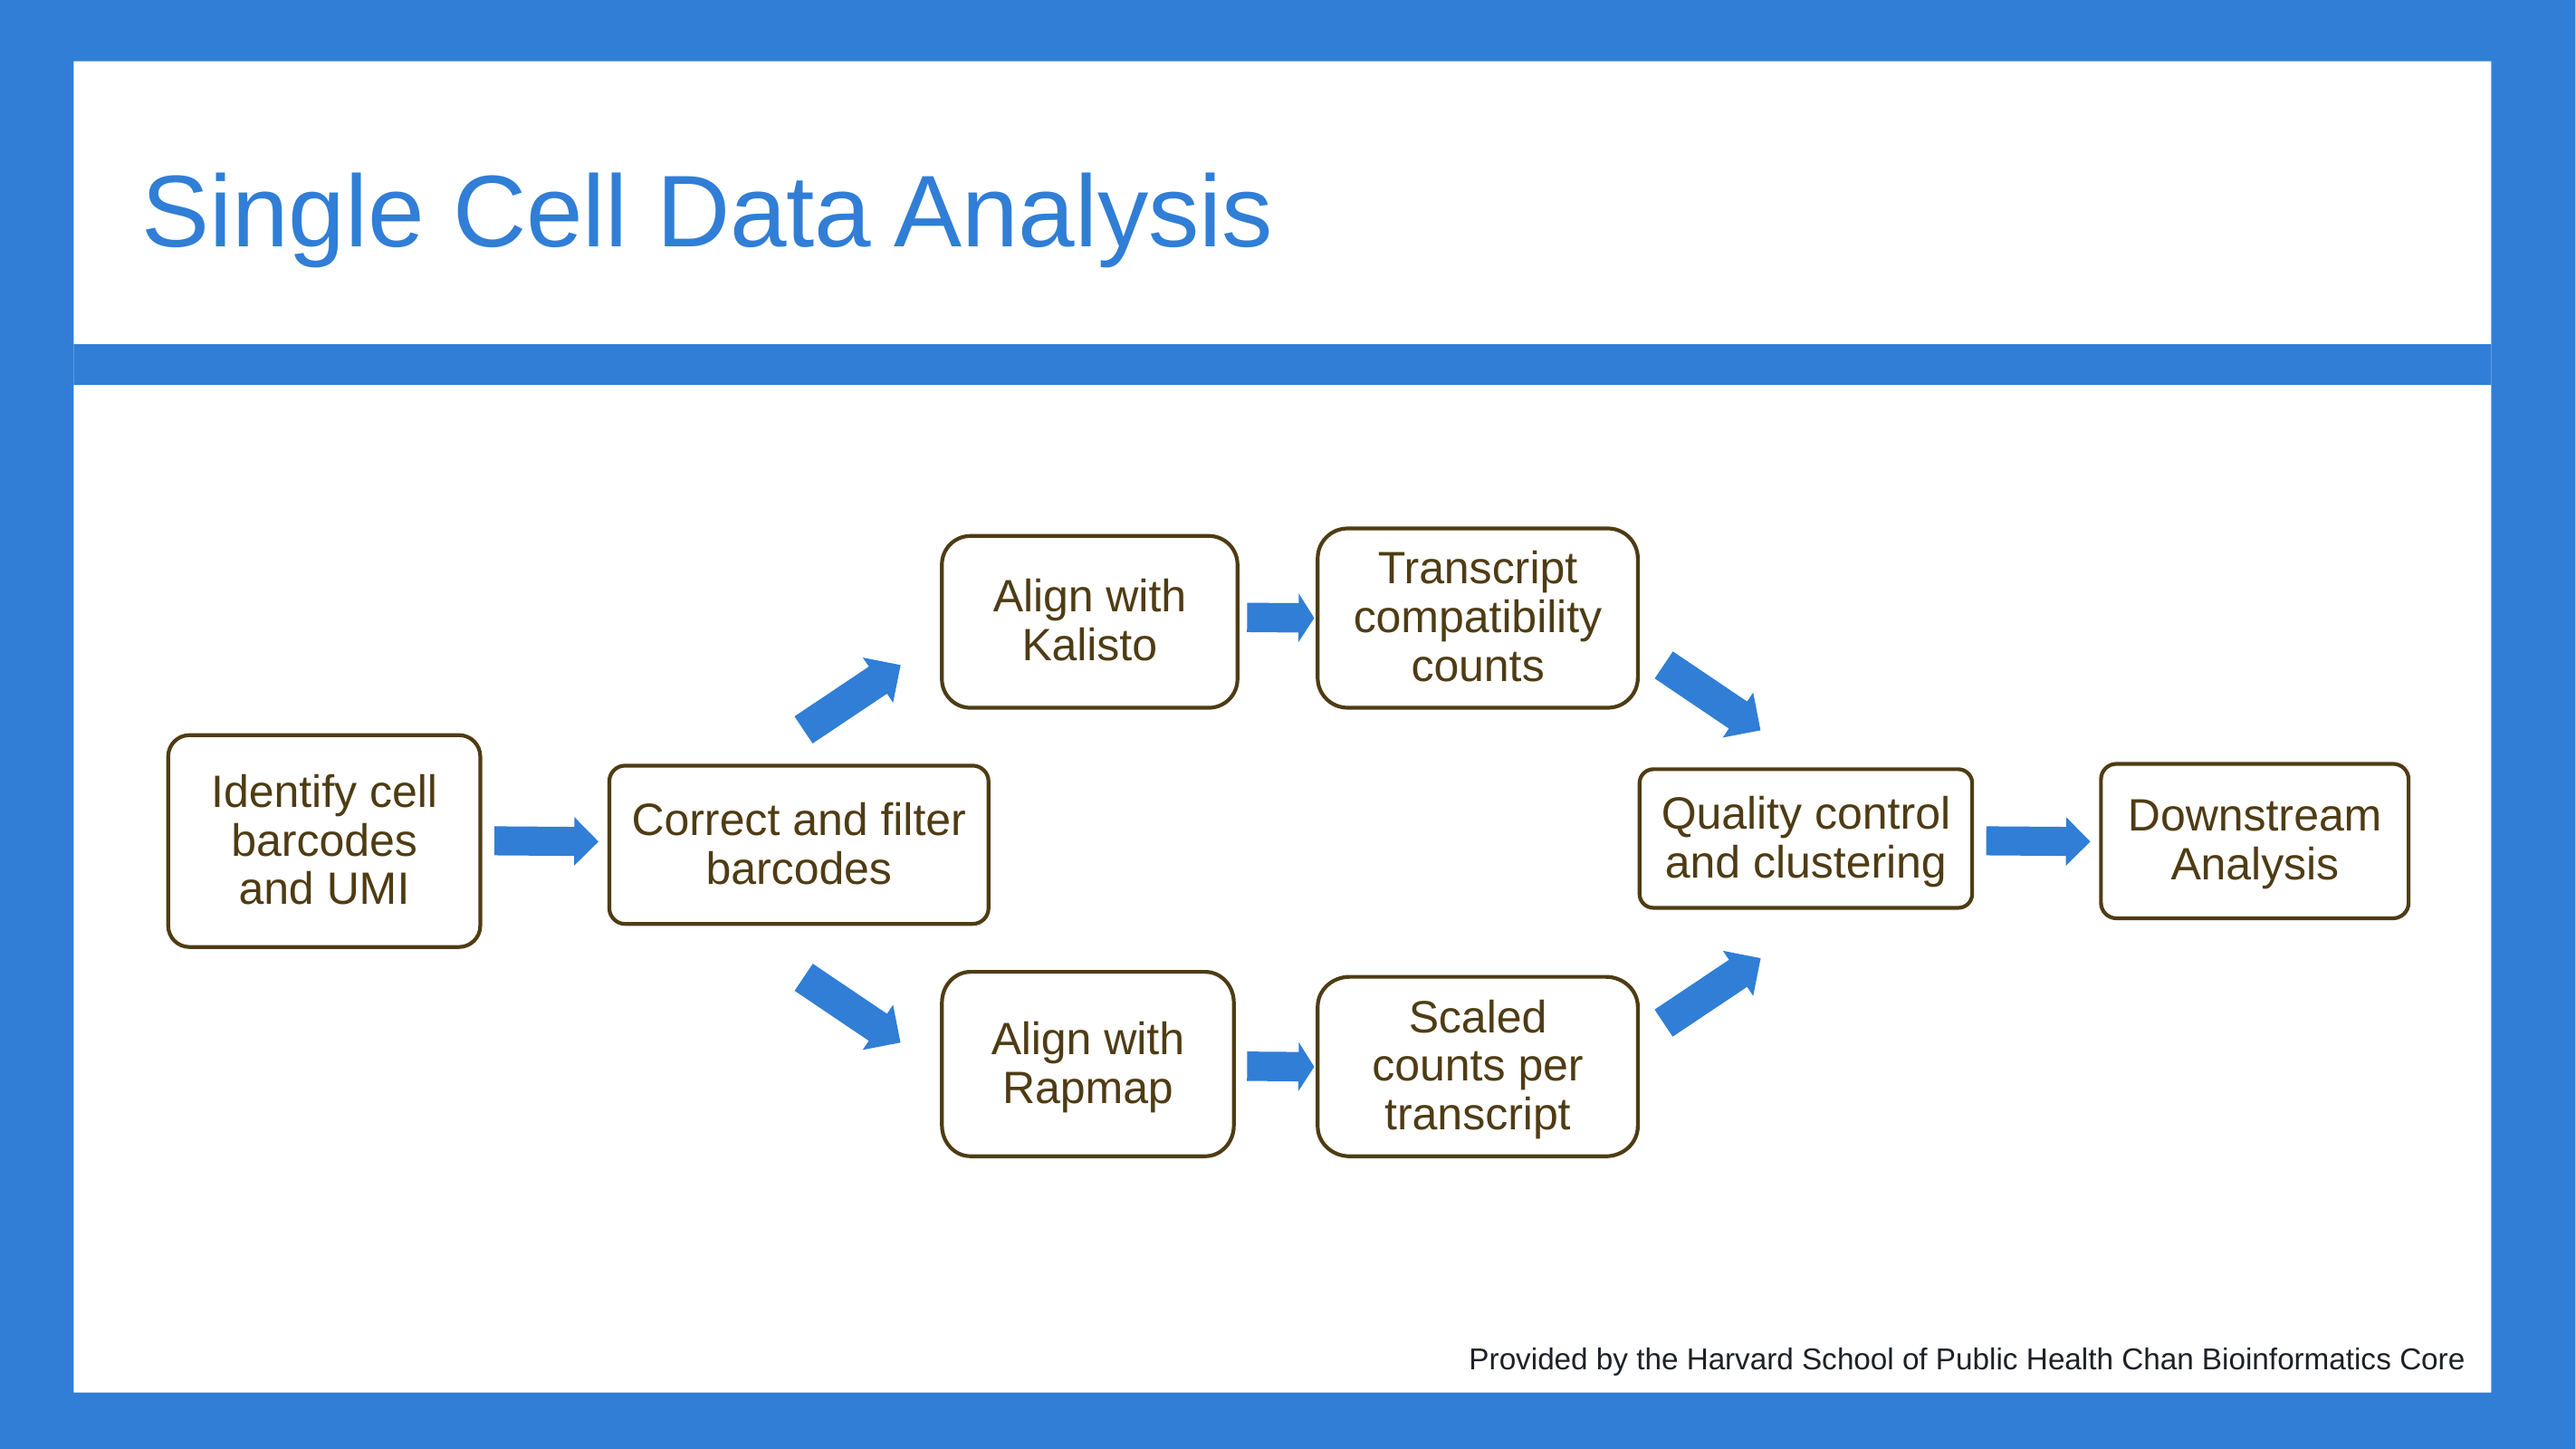

# Single Cell Data Analysis

Transcript compatibility counts
Align with Kalisto
Align with Rapmap
Scaled counts per transcript

Identify cell barcodes and UMI
Downstream Analysis
Correct and filter barcodes
Quality control and clustering

Provided by the Harvard School of Public Health Chan Bioinformatics Core